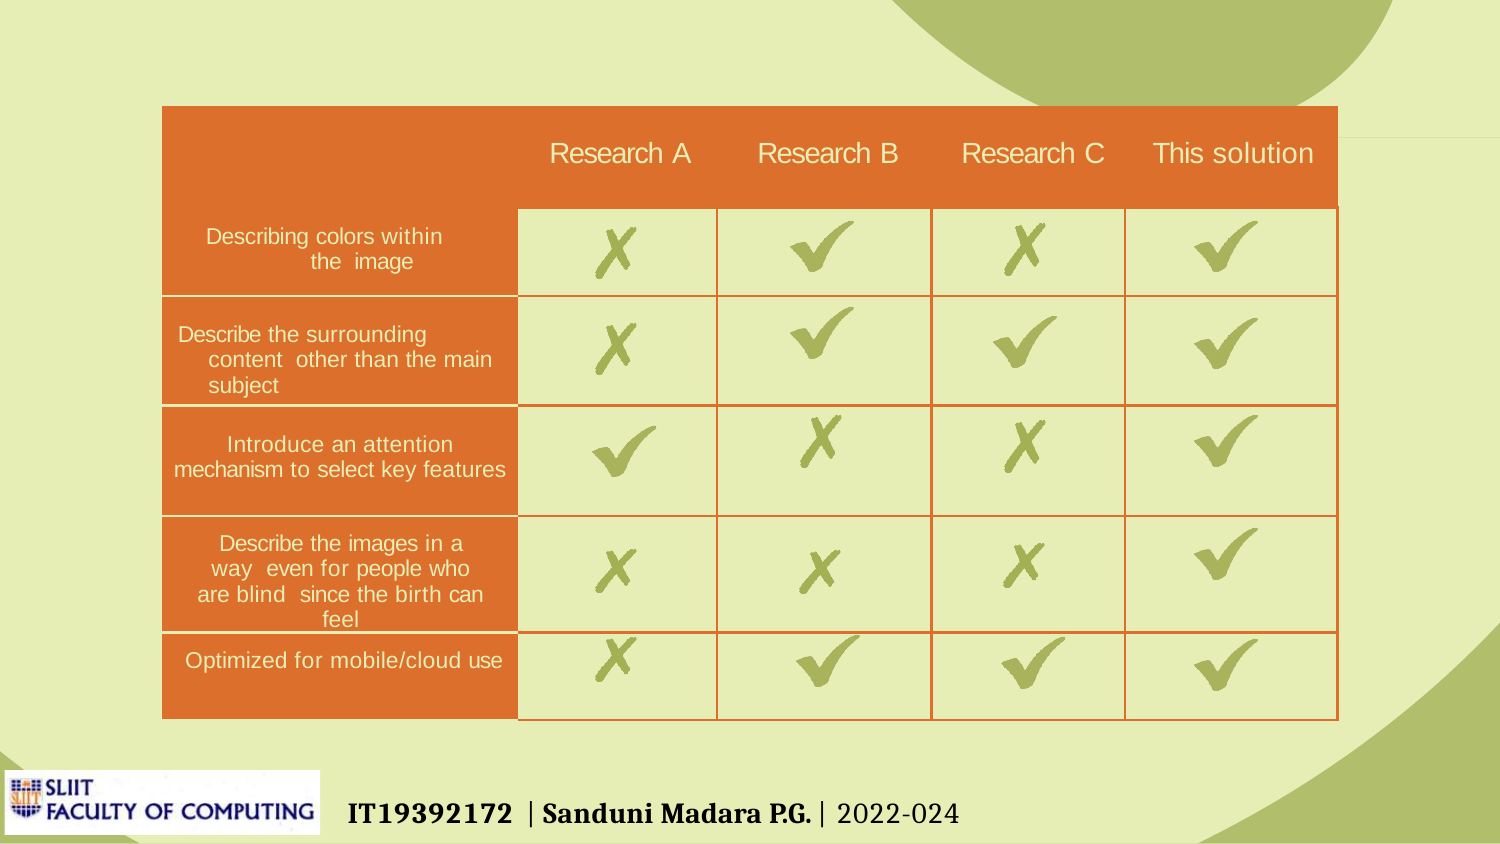

|  | Research A | Research B | Research C | This solution |
| --- | --- | --- | --- | --- |
| Describing colors within the image |  |  |  |  |
| Describe the surrounding content other than the main subject |  |  |  |  |
| Introduce an attention mechanism to select key features |  |  |  |  |
| Describe the images in a way even for people who are blind since the birth can feel |  |  |  |  |
| Optimized for mobile/cloud use |  |  |  |  |

IT19392172 | Sanduni Madara P.G. | 2022-024